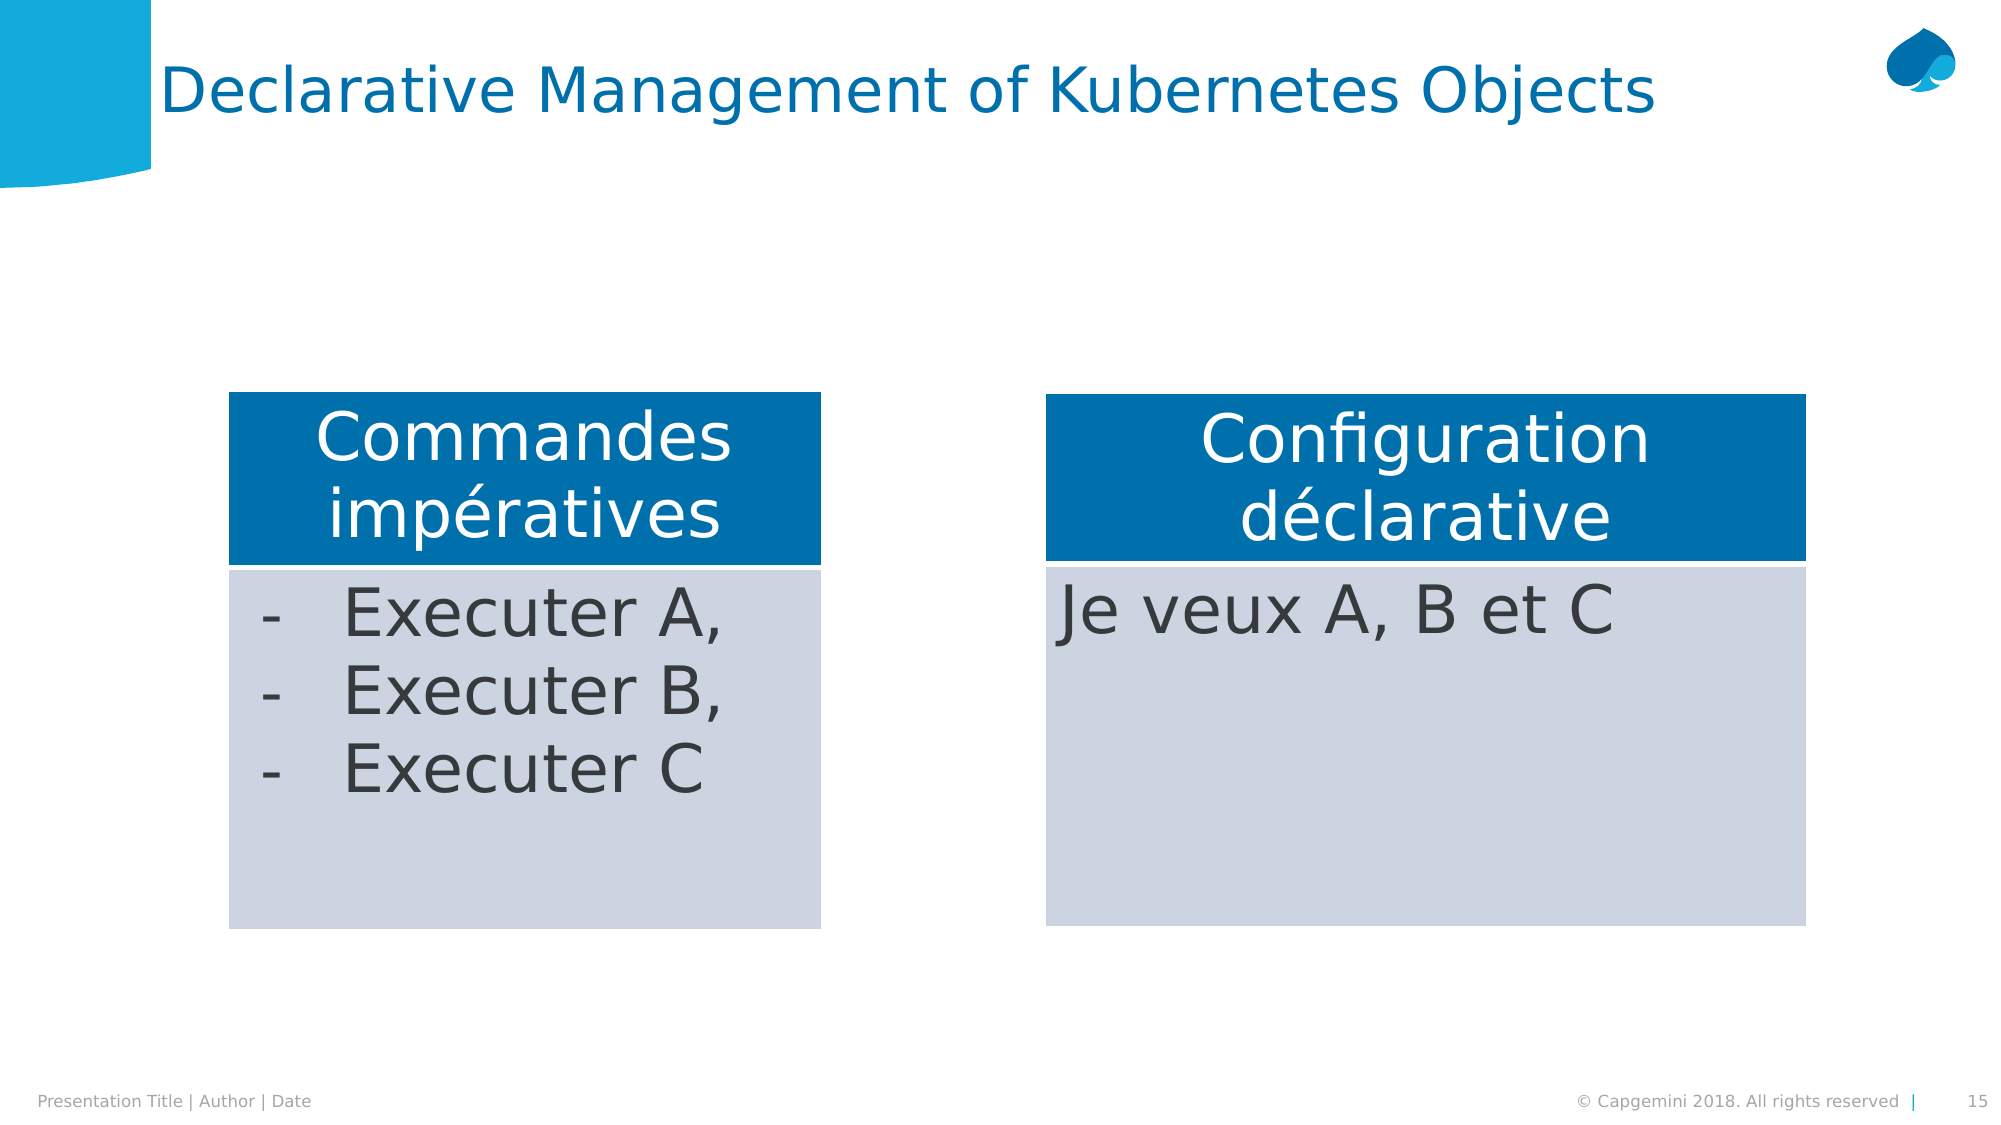

# Declarative Management of Kubernetes Objects

| Commandes impératives |
| --- |
| Executer A, Executer B, Executer C |
| Configuration déclarative |
| --- |
| Je veux A, B et C |